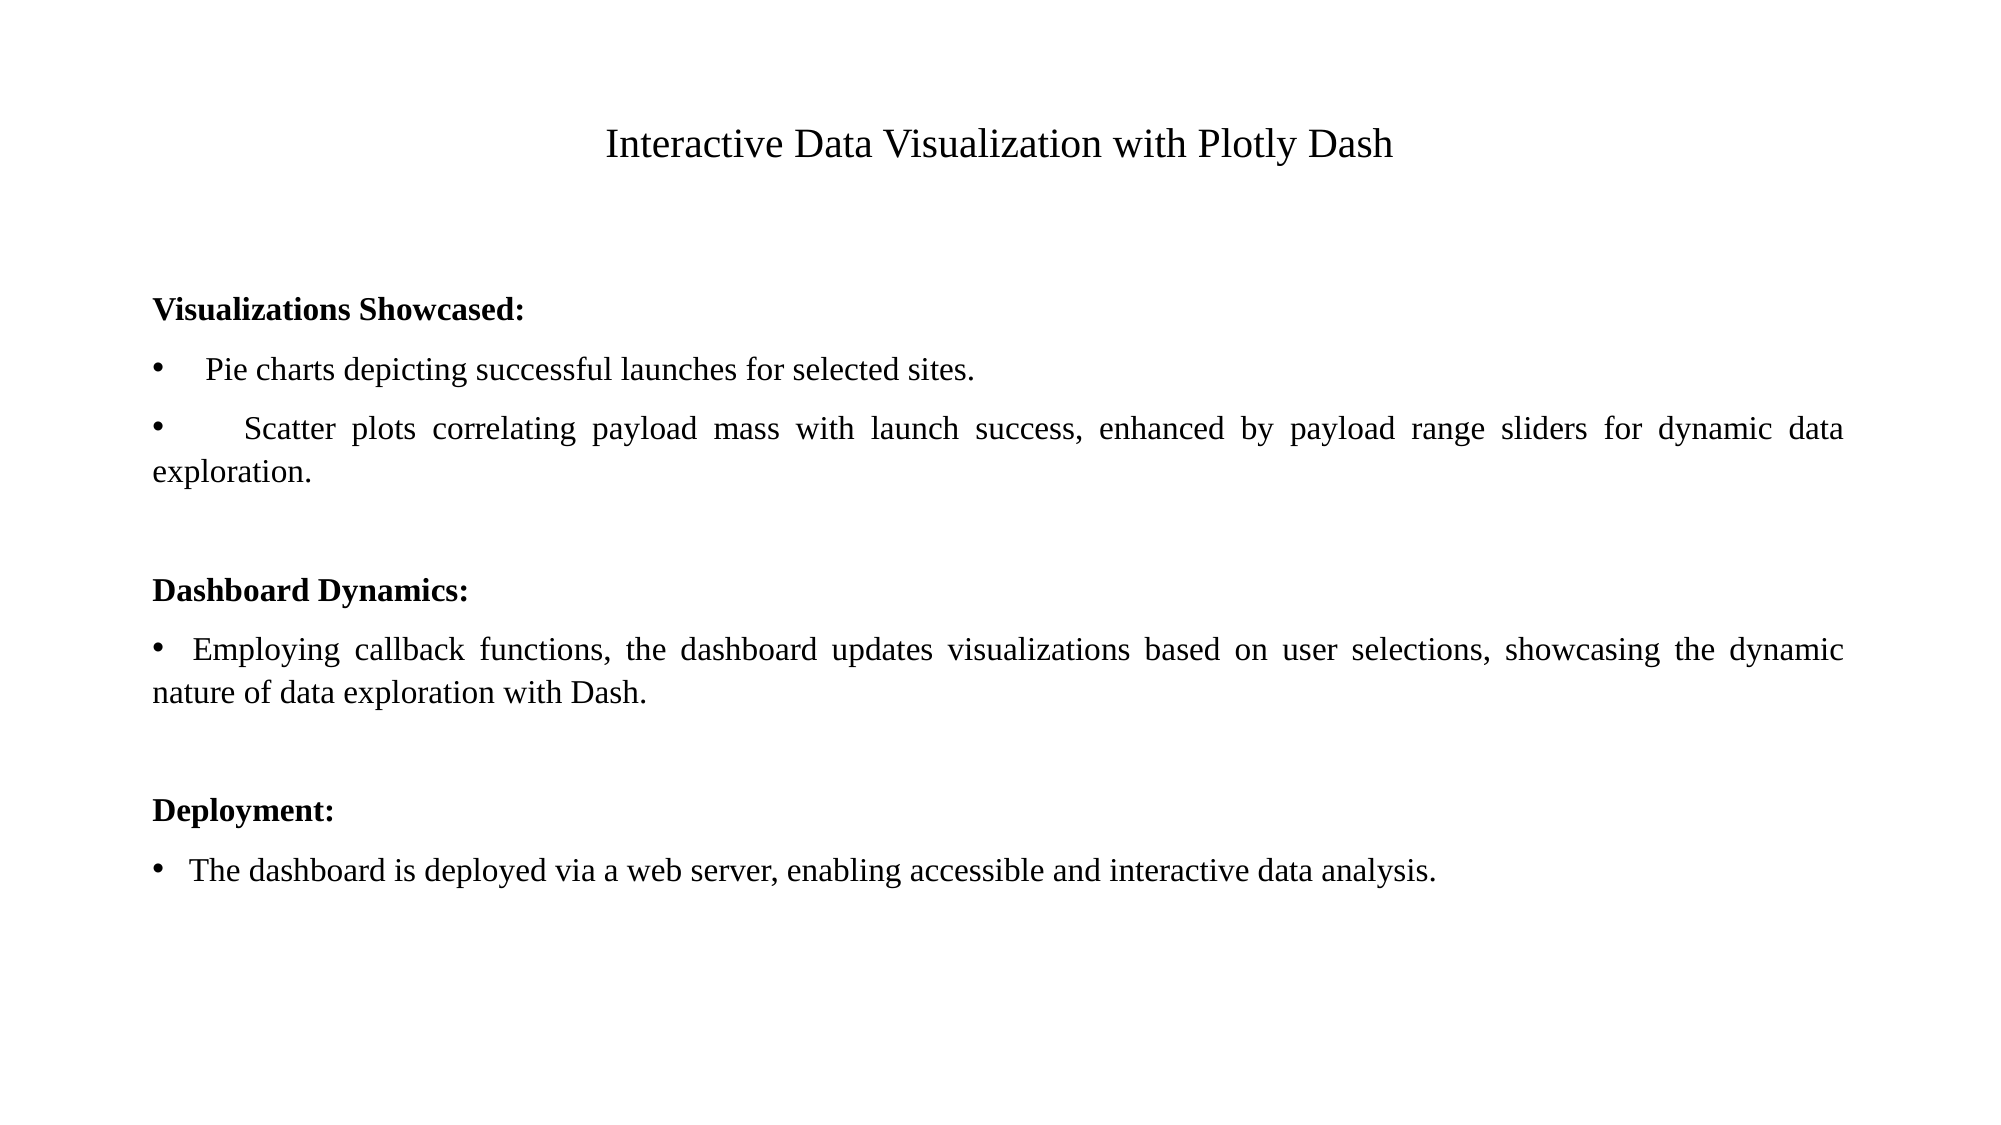

# Interactive Data Visualization with Plotly Dash
Visualizations Showcased:
     Pie charts depicting successful launches for selected sites.
     Scatter plots correlating payload mass with launch success, enhanced by payload range sliders for dynamic data exploration.

Dashboard Dynamics:
  Employing callback functions, the dashboard updates visualizations based on user selections, showcasing the dynamic nature of data exploration with Dash.

Deployment:
   The dashboard is deployed via a web server, enabling accessible and interactive data analysis.